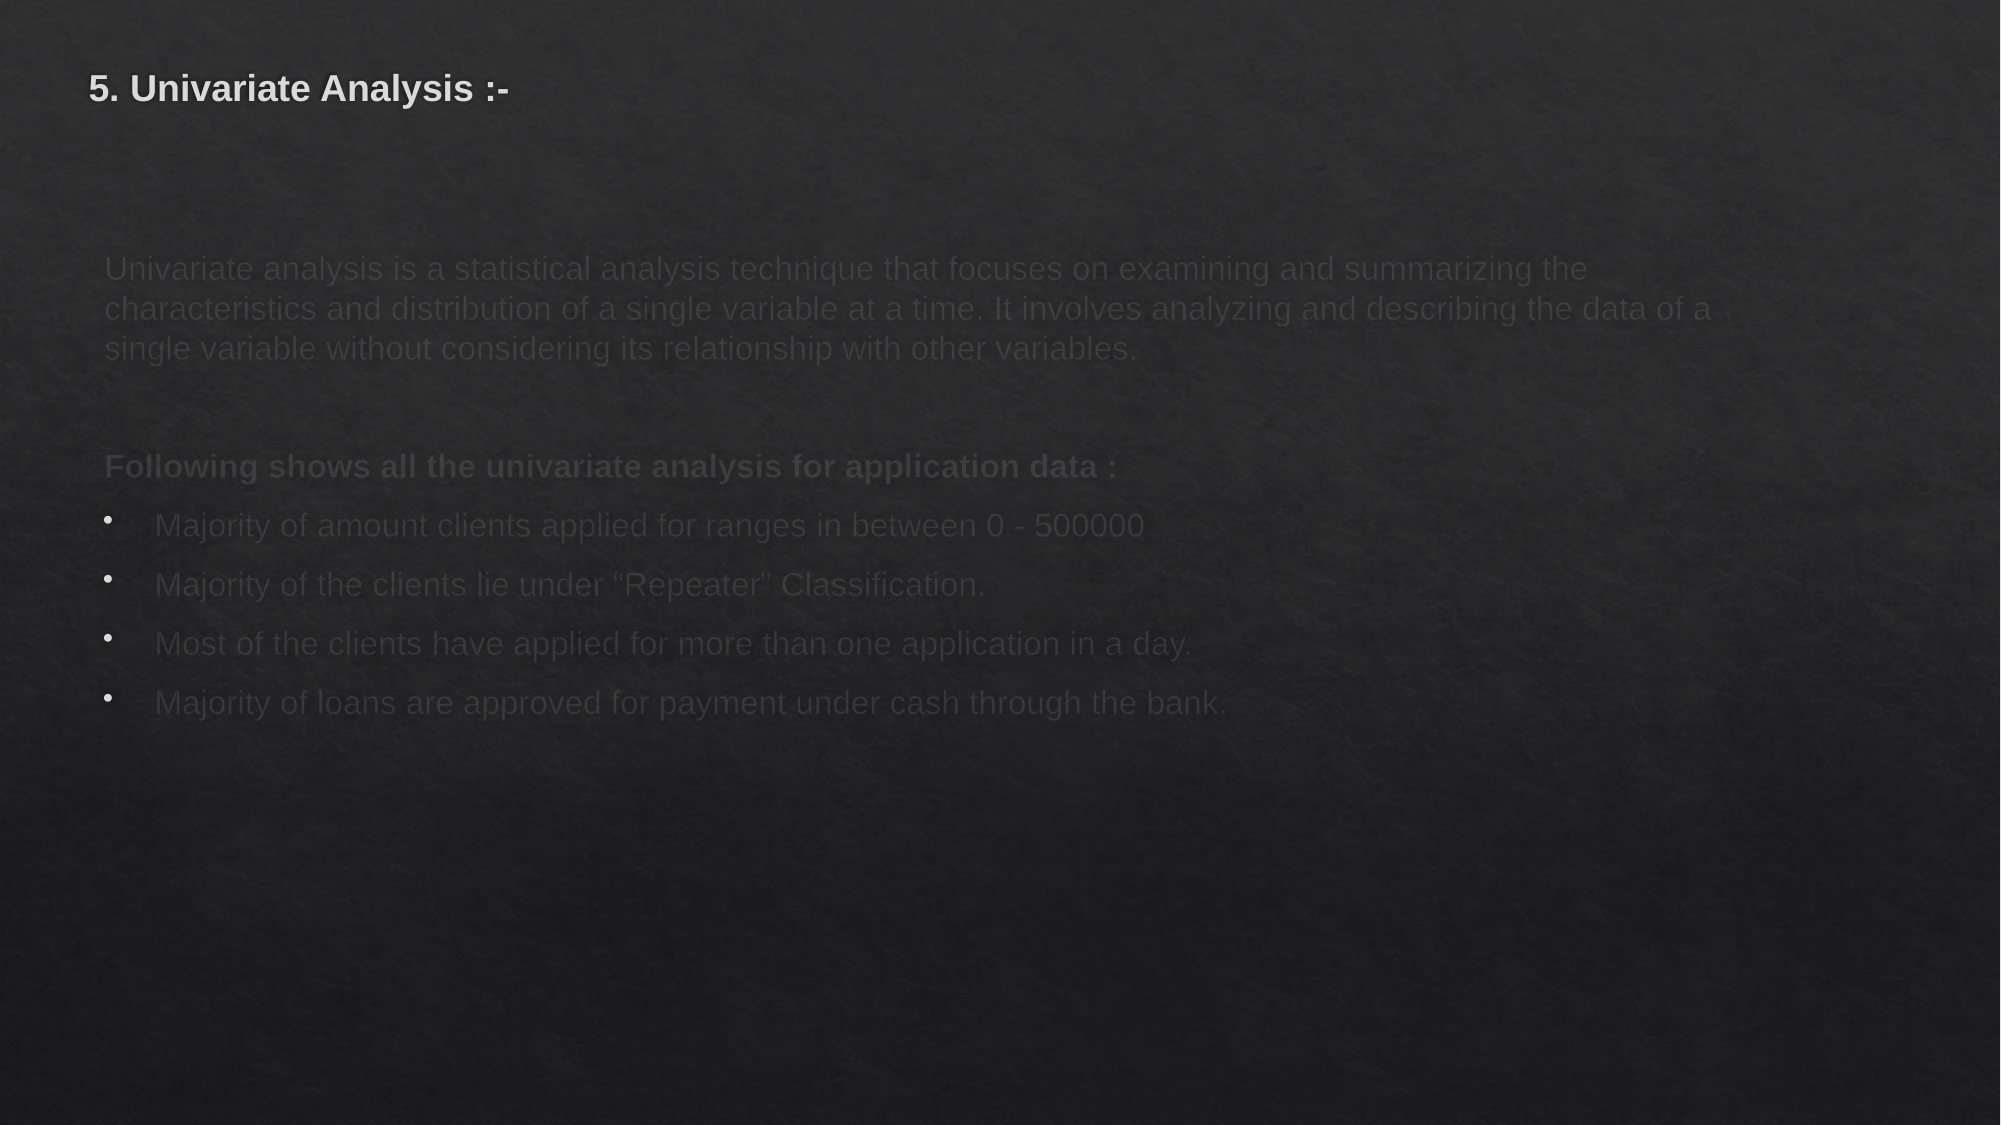

# 5. Univariate Analysis :-
Univariate analysis is a statistical analysis technique that focuses on examining and summarizing the characteristics and distribution of a single variable at a time. It involves analyzing and describing the data of a single variable without considering its relationship with other variables.

Following shows all the univariate analysis for application data :
Majority of amount clients applied for ranges in between 0 - 500000
Majority of the clients lie under “Repeater” Classification.
Most of the clients have applied for more than one application in a day.
Majority of loans are approved for payment under cash through the bank.